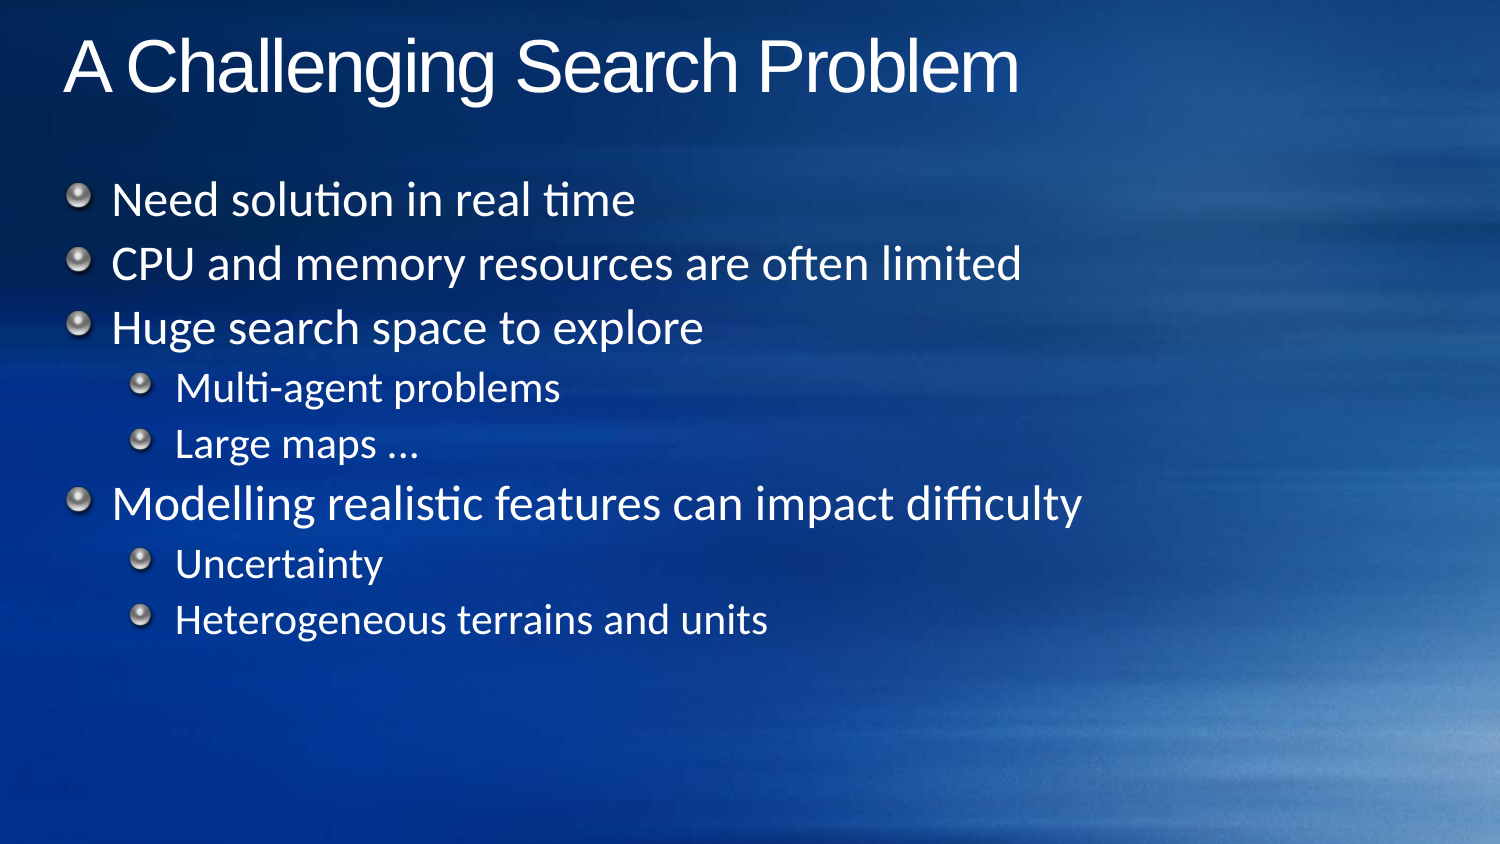

# A Challenging Search Problem
Need solution in real time
CPU and memory resources are often limited
Huge search space to explore
Multi-agent problems
Large maps ...
Modelling realistic features can impact difficulty
Uncertainty
Heterogeneous terrains and units